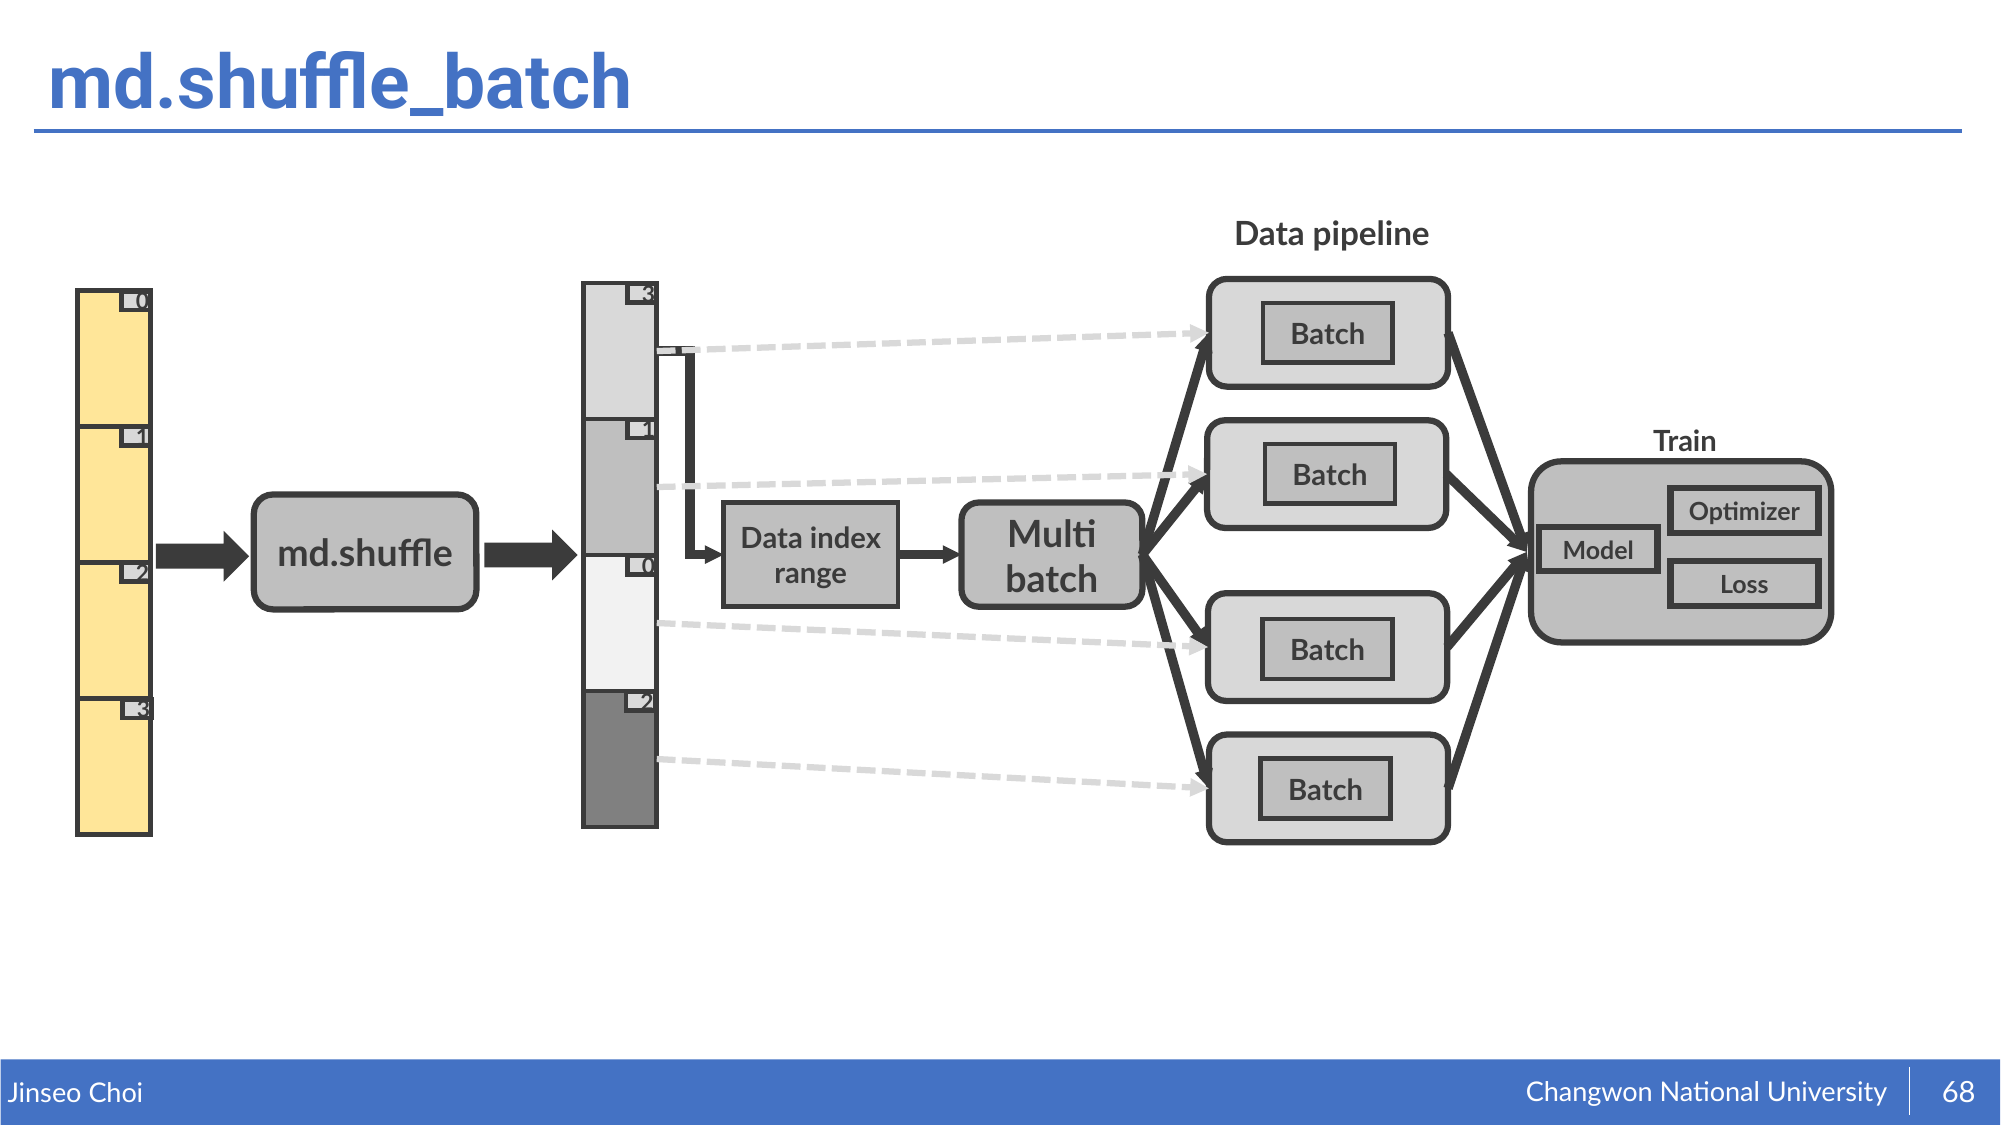

# md.shuffle_batch
Data pipeline

3
1

0
2
0
1

2
3
Batch
Train

Batch

Optimizer
md.shuffle
Data index
range
Multi
batch
Model

Loss

Batch

Batch
68